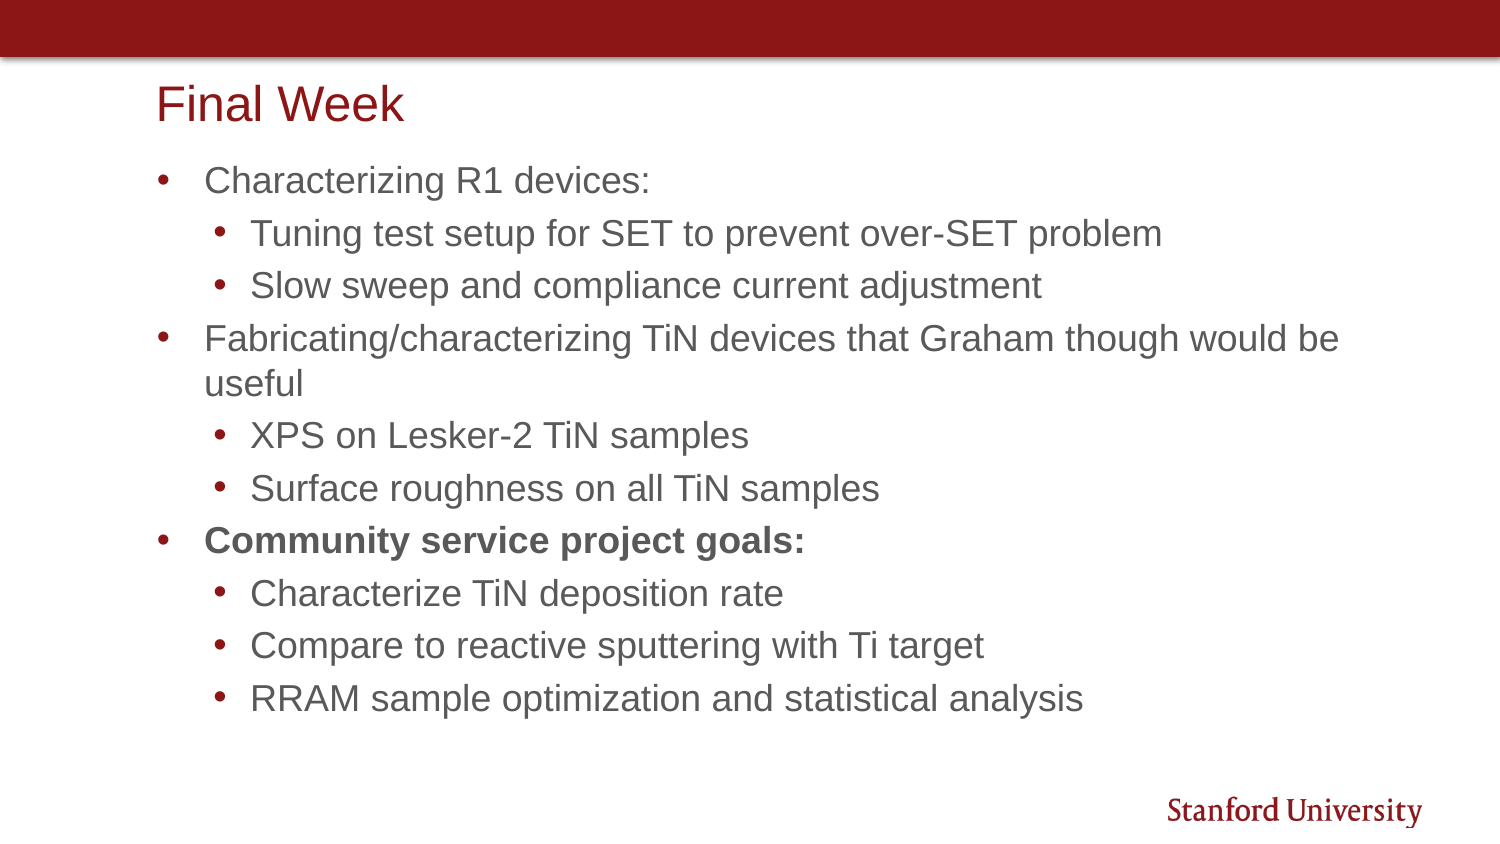

# Final Week
Characterizing R1 devices:
Tuning test setup for SET to prevent over-SET problem
Slow sweep and compliance current adjustment
Fabricating/characterizing TiN devices that Graham though would be useful
XPS on Lesker-2 TiN samples
Surface roughness on all TiN samples
Community service project goals:
Characterize TiN deposition rate
Compare to reactive sputtering with Ti target
RRAM sample optimization and statistical analysis